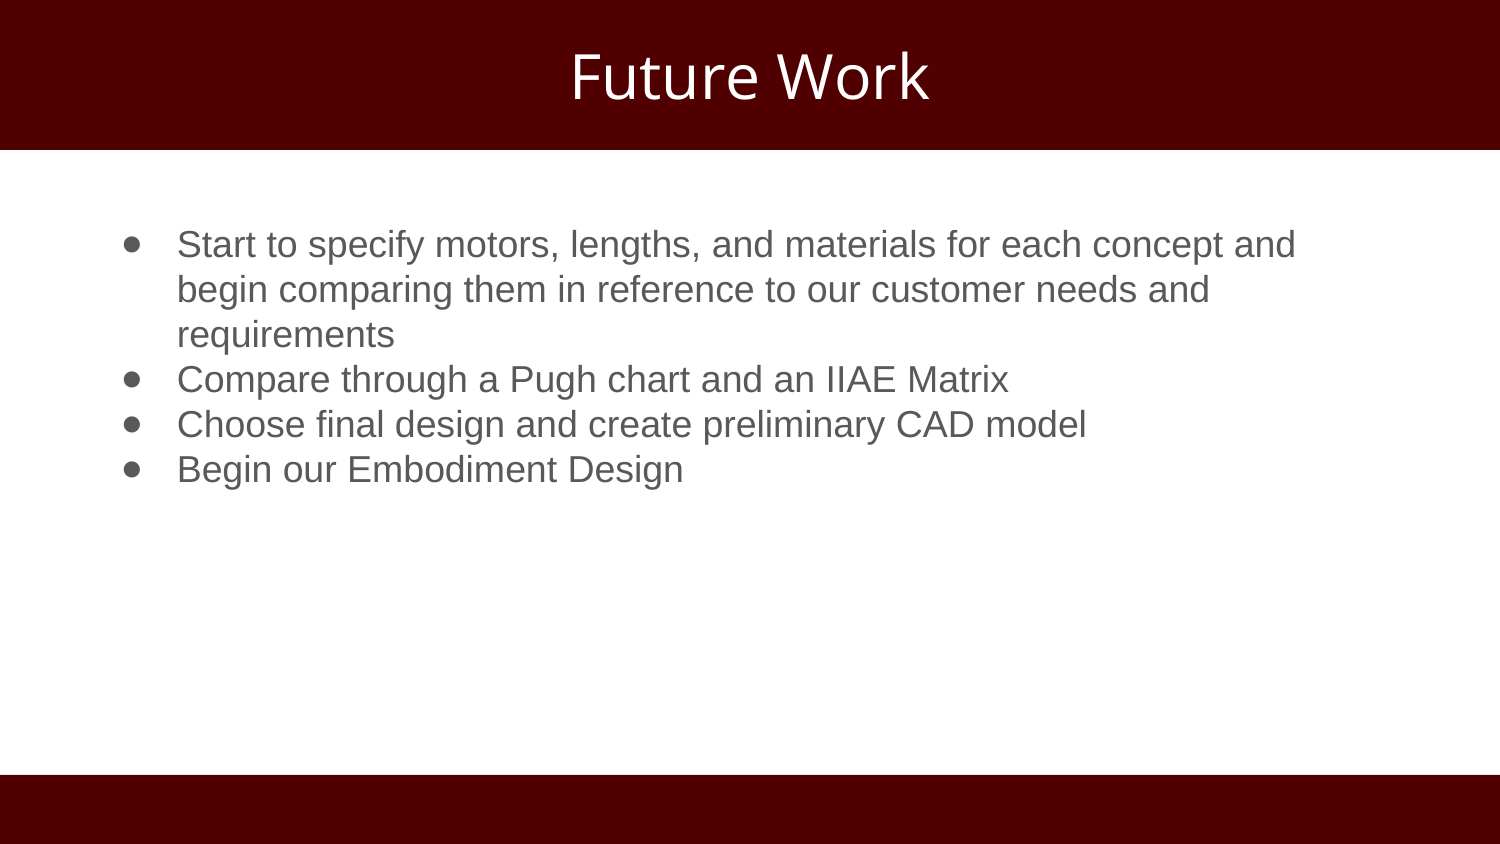

# Future Work
Start to specify motors, lengths, and materials for each concept and begin comparing them in reference to our customer needs and requirements
Compare through a Pugh chart and an IIAE Matrix
Choose final design and create preliminary CAD model
Begin our Embodiment Design